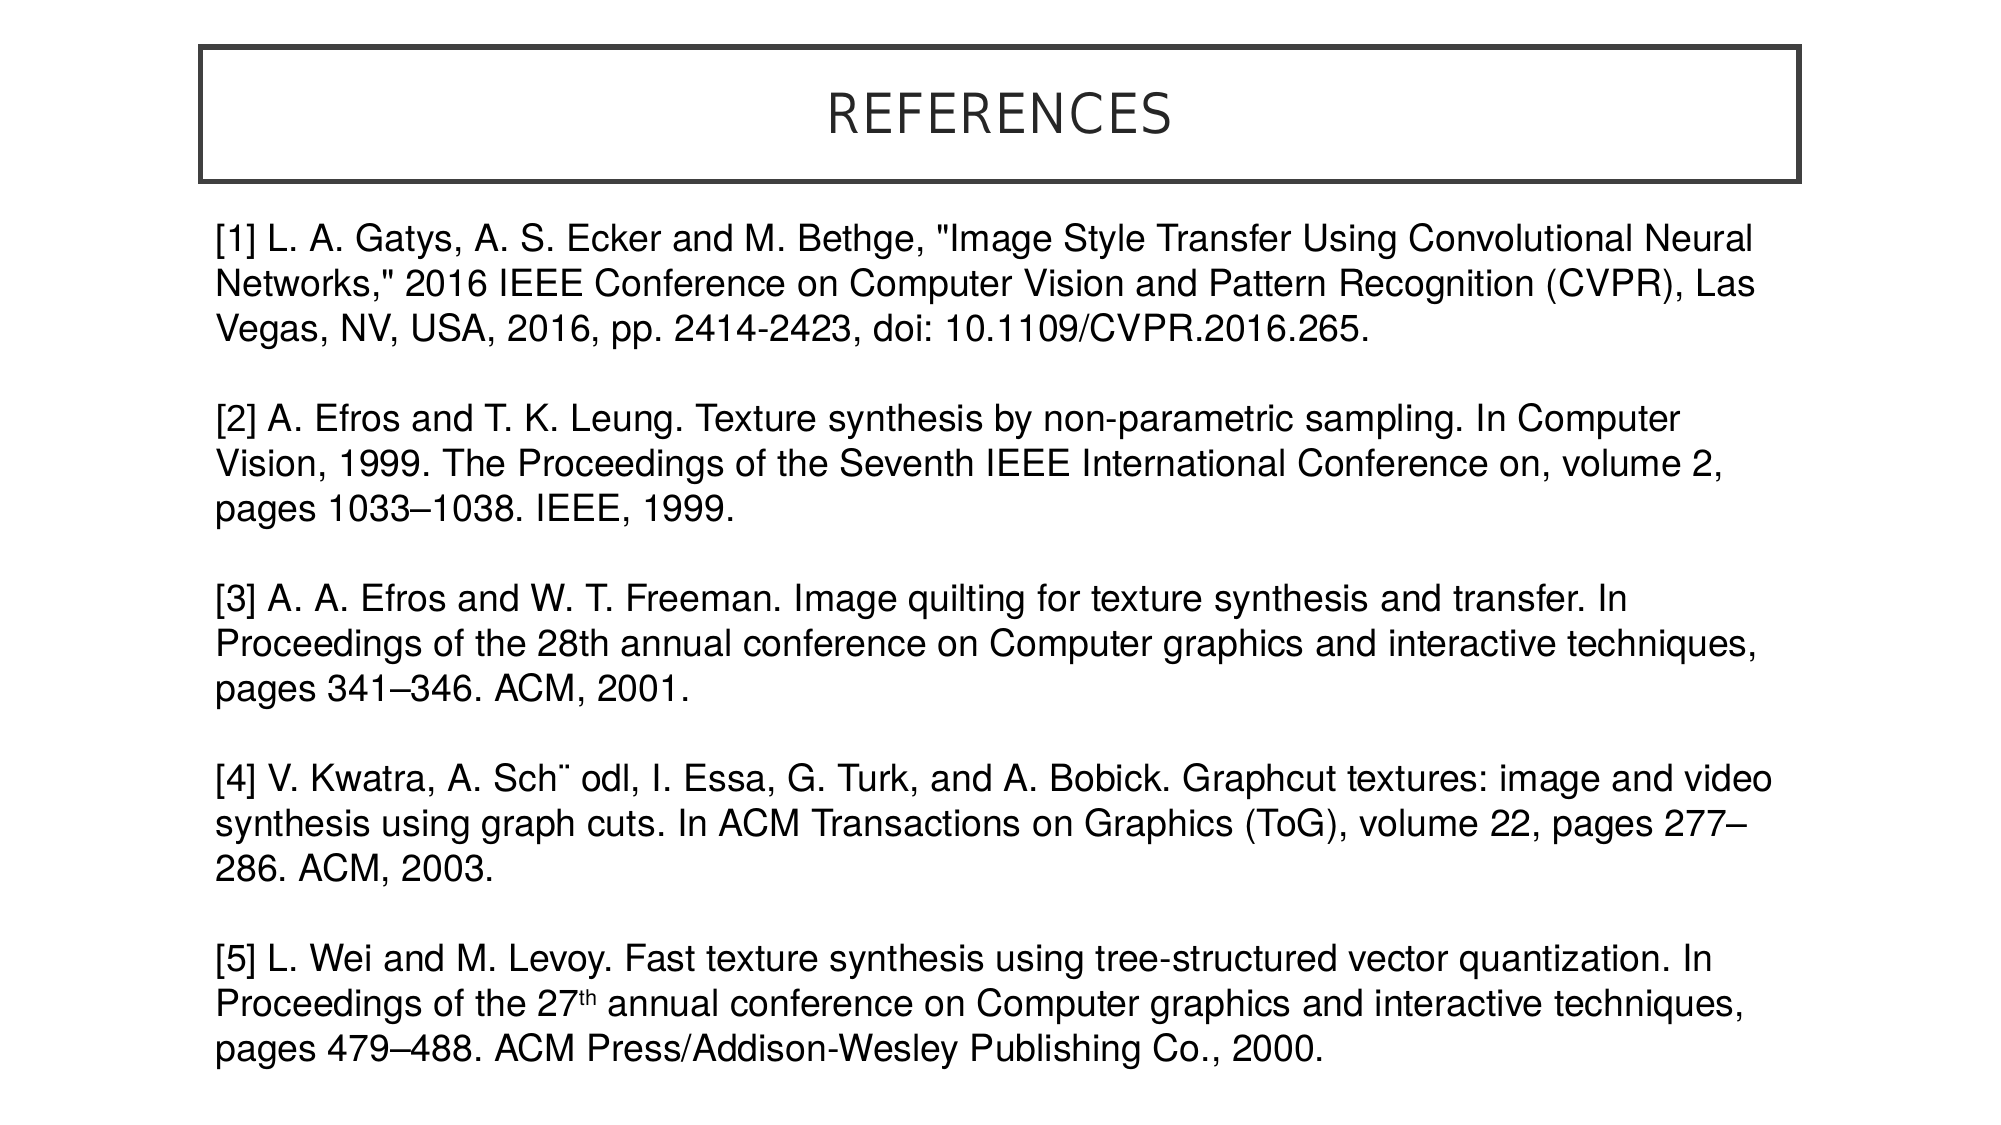

# References
[1] L. A. Gatys, A. S. Ecker and M. Bethge, "Image Style Transfer Using Convolutional Neural Networks," 2016 IEEE Conference on Computer Vision and Pattern Recognition (CVPR), Las Vegas, NV, USA, 2016, pp. 2414-2423, doi: 10.1109/CVPR.2016.265.

[2] A. Efros and T. K. Leung. Texture synthesis by non-parametric sampling. In Computer Vision, 1999. The Proceedings of the Seventh IEEE International Conference on, volume 2, pages 1033–1038. IEEE, 1999.

[3] A. A. Efros and W. T. Freeman. Image quilting for texture synthesis and transfer. In Proceedings of the 28th annual conference on Computer graphics and interactive techniques, pages 341–346. ACM, 2001.

[4] V. Kwatra, A. Sch¨ odl, I. Essa, G. Turk, and A. Bobick. Graphcut textures: image and video synthesis using graph cuts. In ACM Transactions on Graphics (ToG), volume 22, pages 277–286. ACM, 2003.

[5] L. Wei and M. Levoy. Fast texture synthesis using tree-structured vector quantization. In Proceedings of the 27th annual conference on Computer graphics and interactive techniques, pages 479–488. ACM Press/Addison-Wesley Publishing Co., 2000.